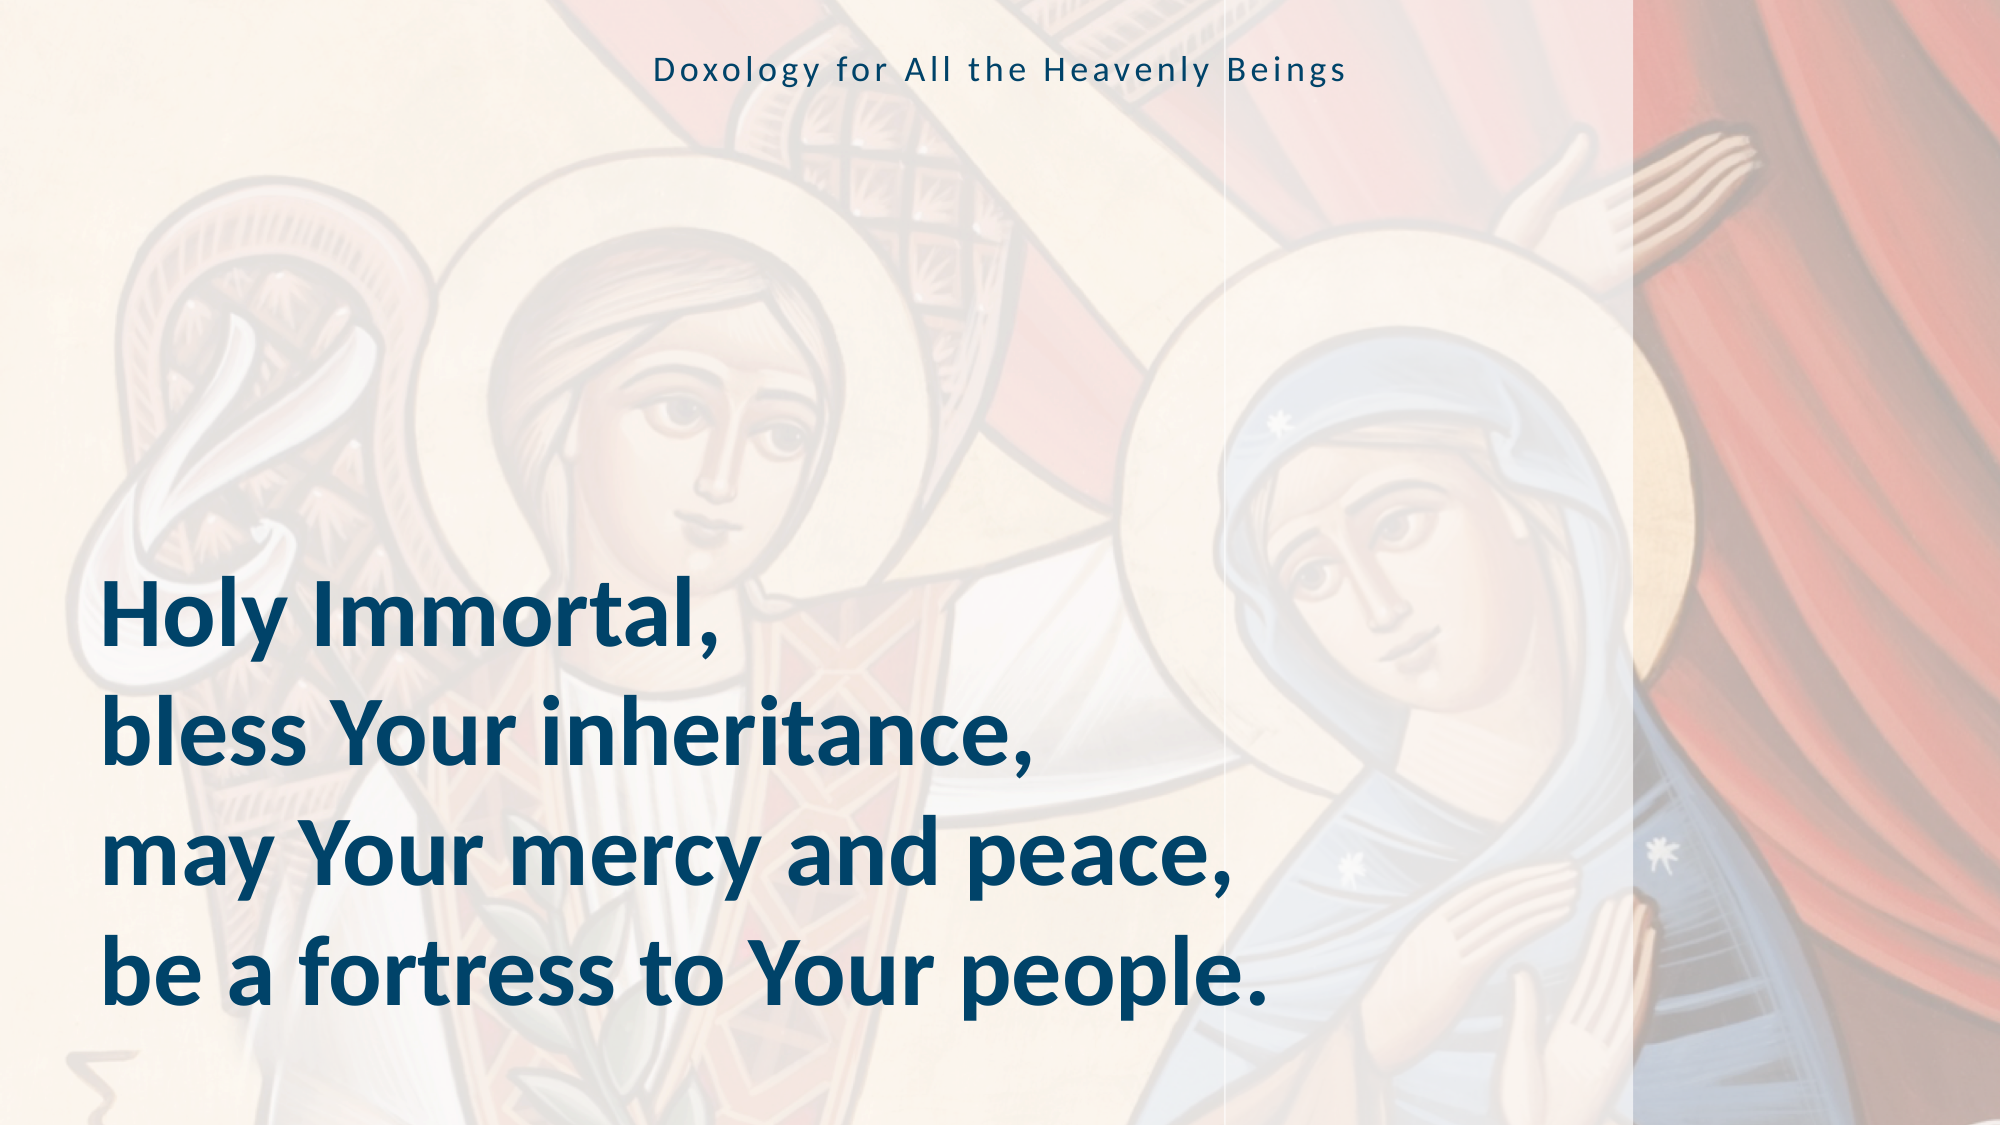

Doxology for All the Heavenly Beings

Holy Immortal,
bless Your inheritance,
may Your mercy and peace,
be a fortress to Your people.